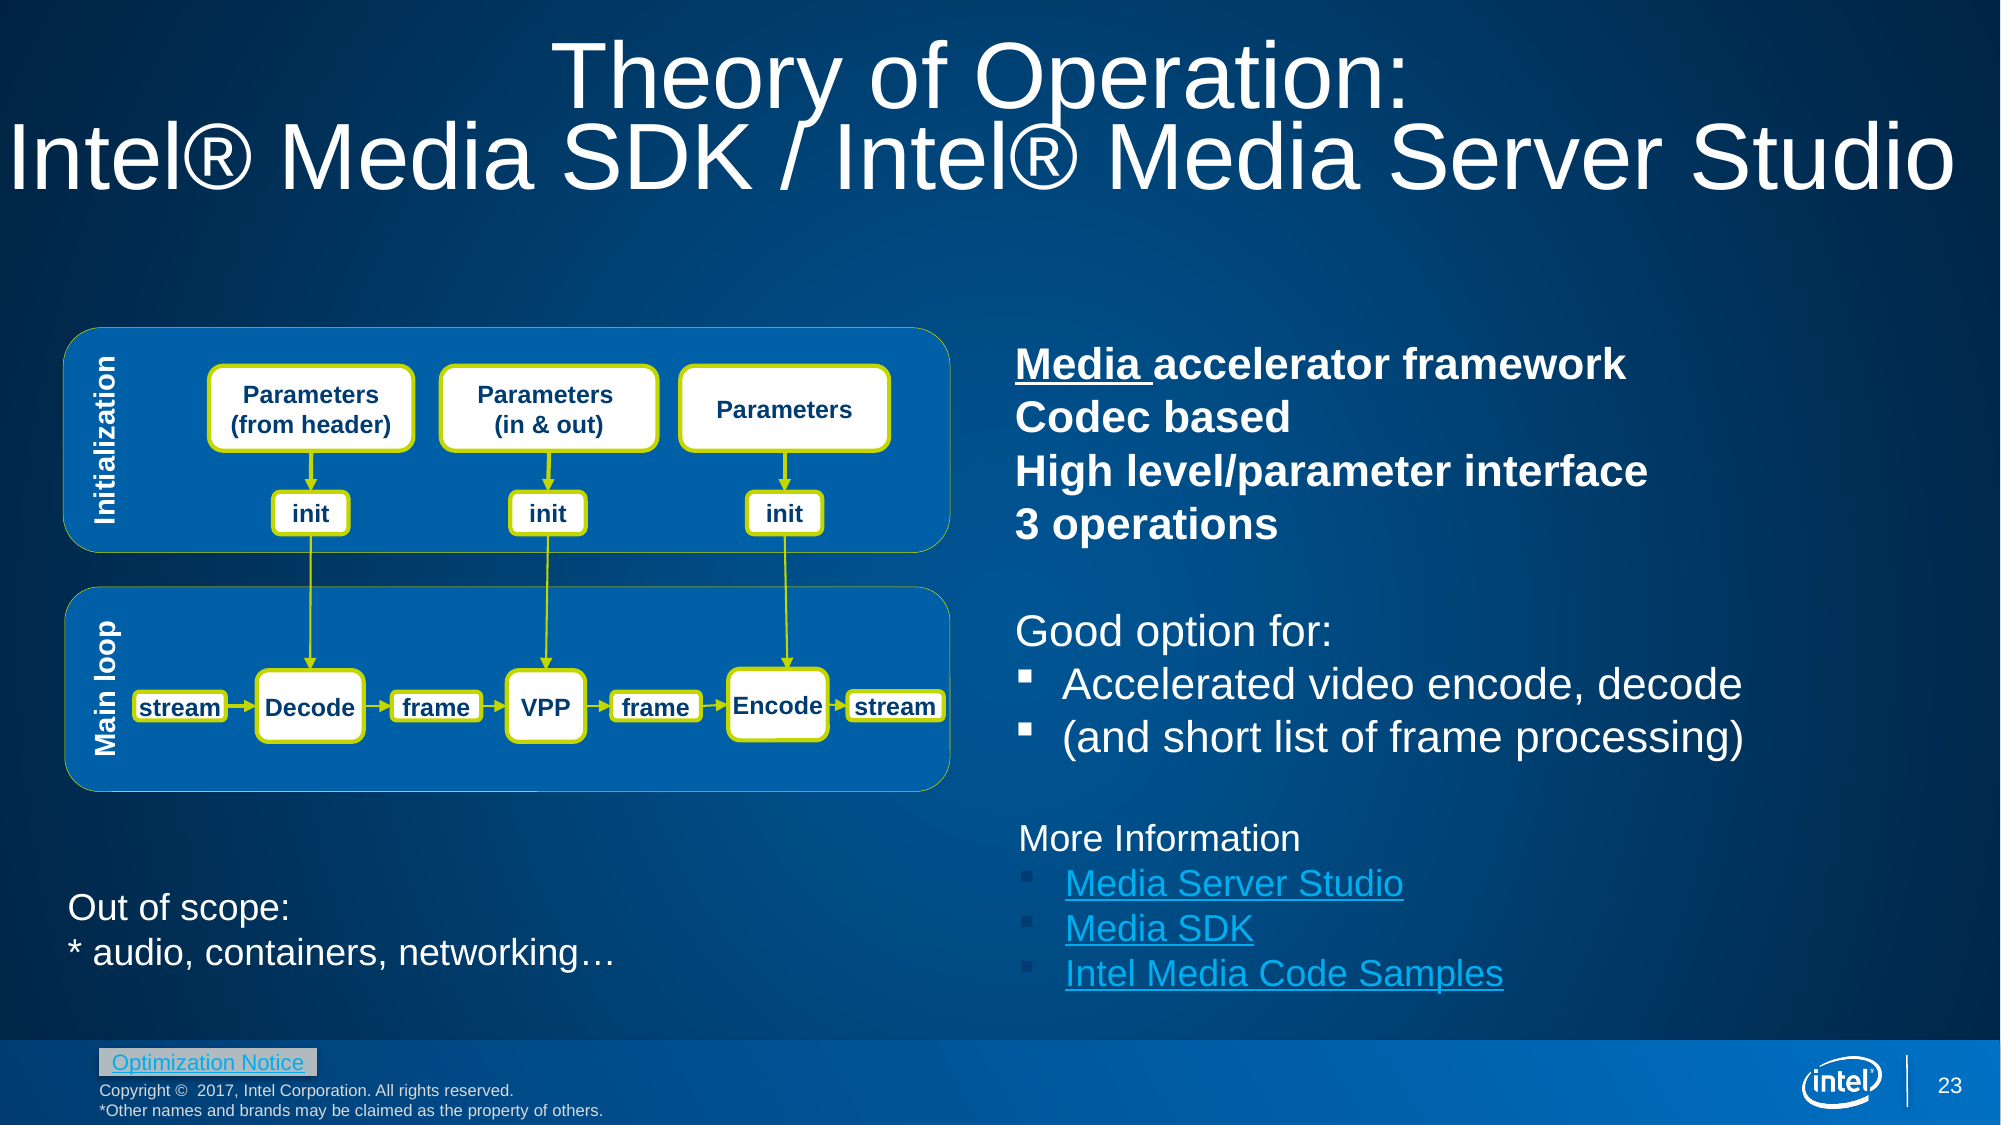

Theory of Operation:
Intel® Media SDK / Intel® Media Server Studio
Initialization
Parameters (from header)
Parameters
(in & out)
Parameters
init
init
init
Main loop
Encode
Decode
VPP
stream
frame
frame
stream
Media accelerator framework
Codec based
High level/parameter interface
3 operations

Good option for:
Accelerated video encode, decode
(and short list of frame processing)

More Information
Media Server Studio
Media SDK
Intel Media Code Samples

Out of scope:
* audio, containers, networking…
23